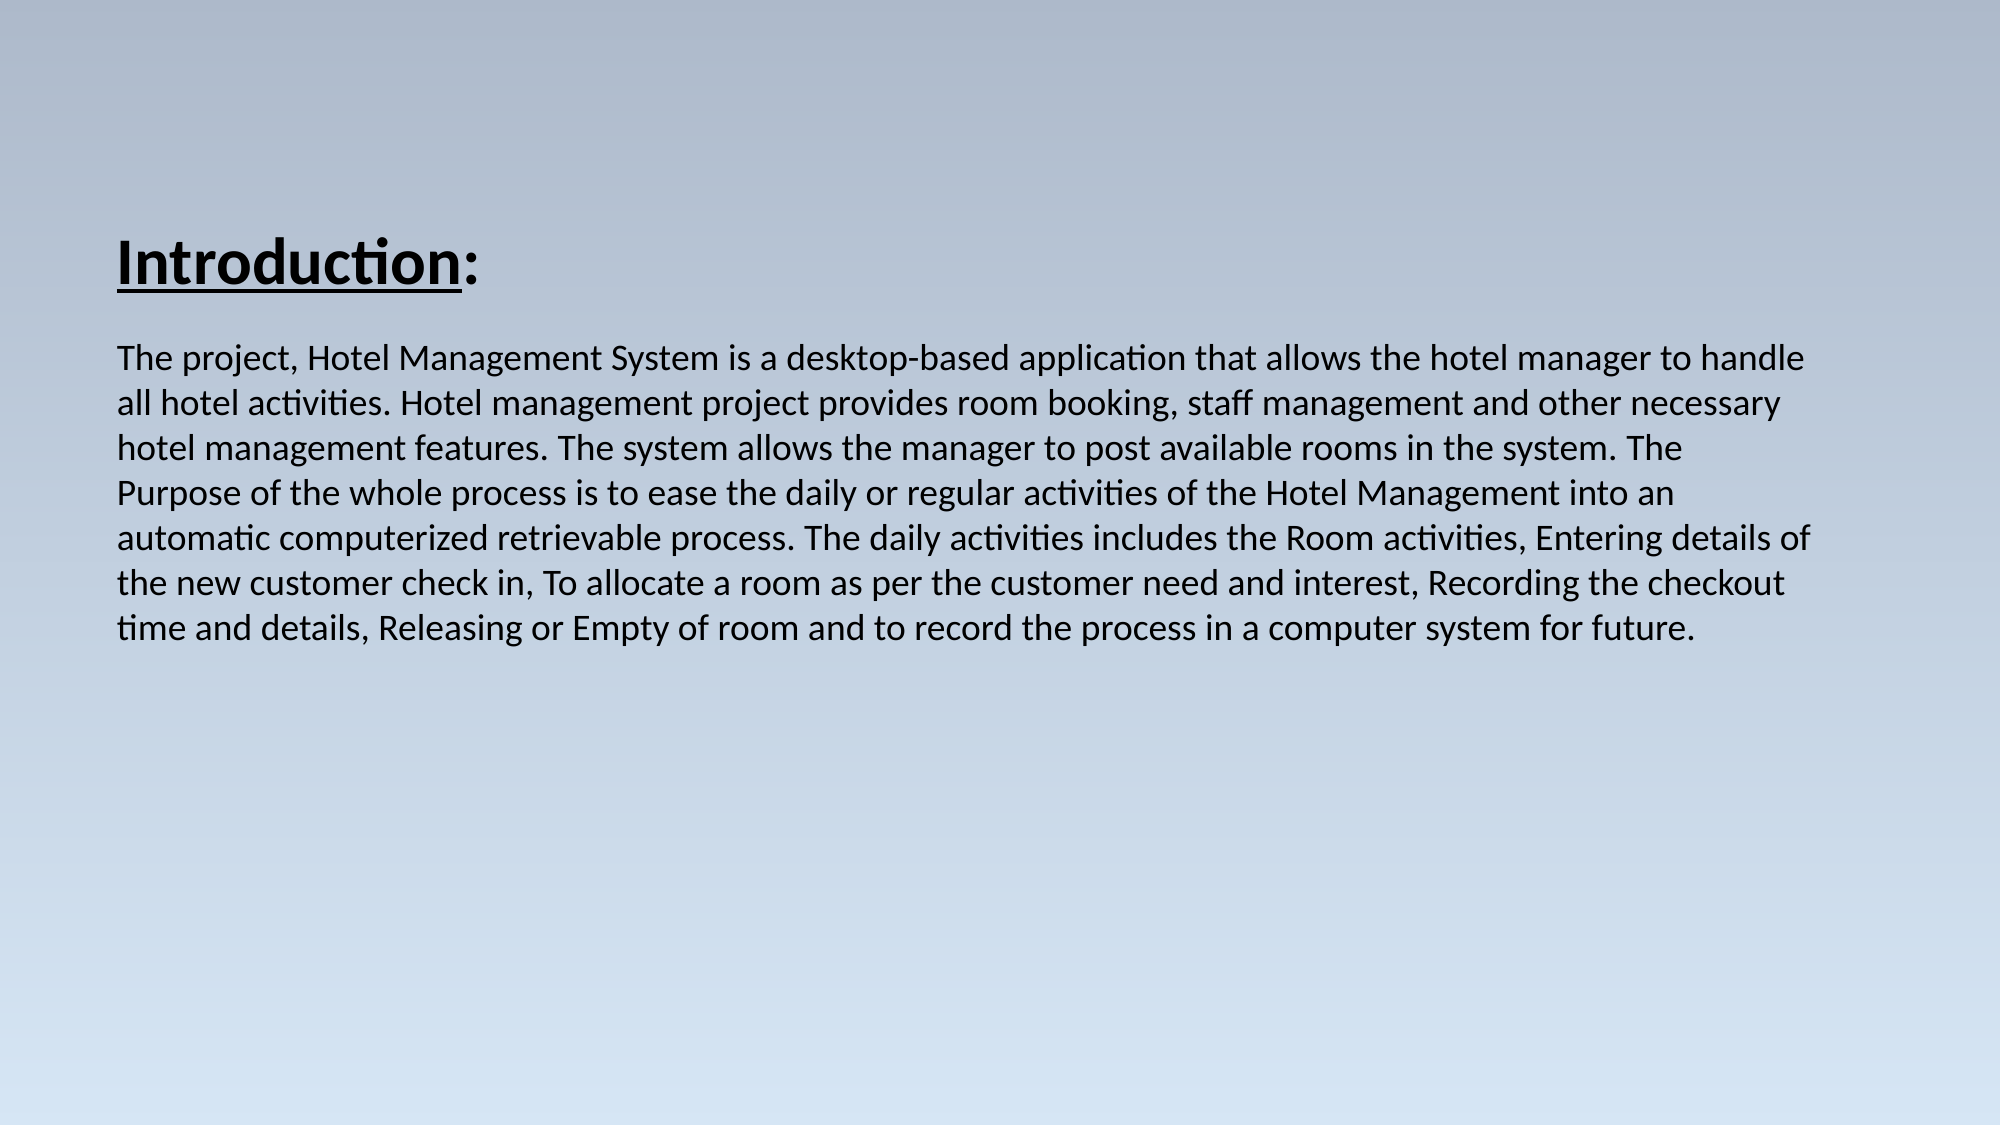

Introduction:

The project, Hotel Management System is a desktop-based application that allows the hotel manager to handle all hotel activities. Hotel management project provides room booking, staff management and other necessary hotel management features. The system allows the manager to post available rooms in the system. The Purpose of the whole process is to ease the daily or regular activities of the Hotel Management into an automatic computerized retrievable process. The daily activities includes the Room activities, Entering details of the new customer check in, To allocate a room as per the customer need and interest, Recording the checkout time and details, Releasing or Empty of room and to record the process in a computer system for future.